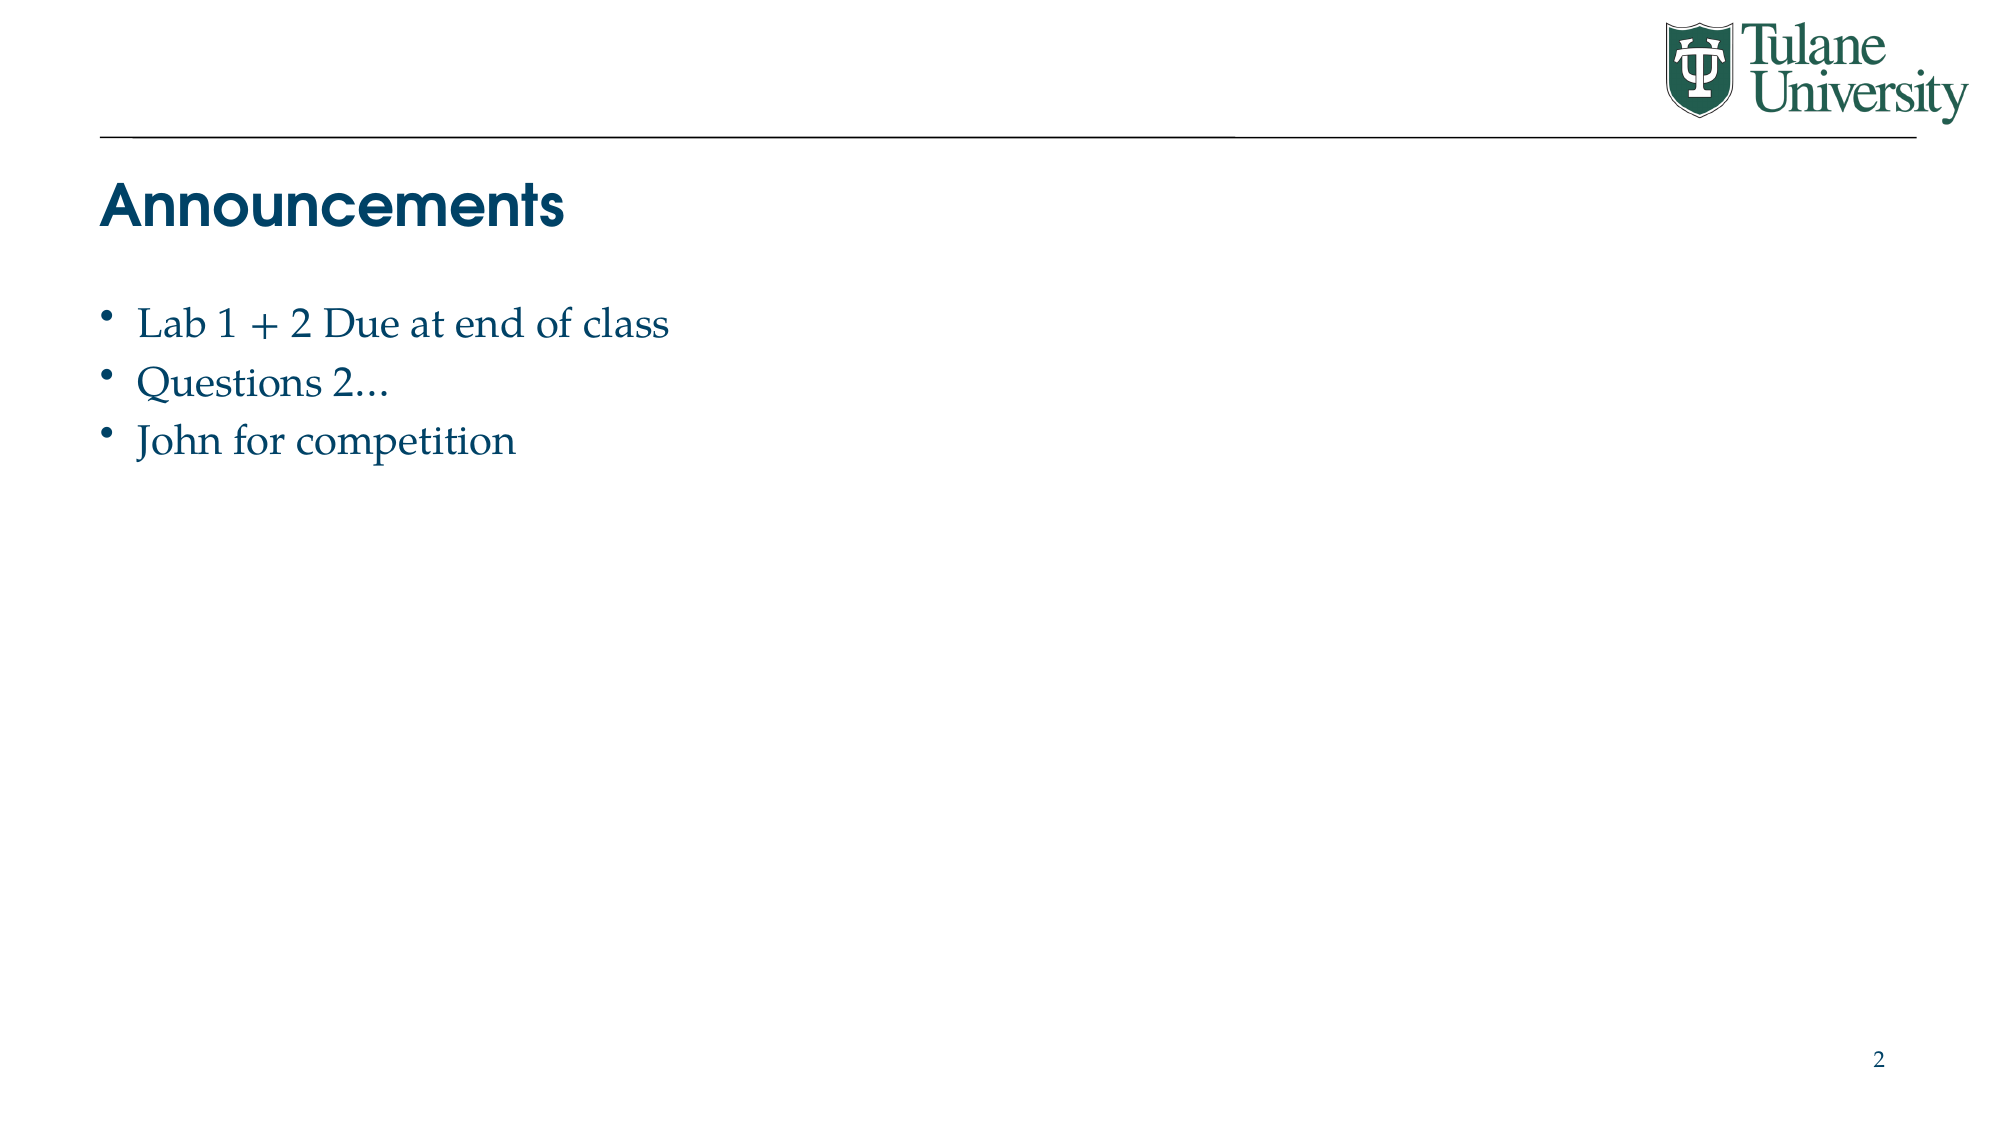

# Announcements
Lab 1 + 2 Due at end of class
Questions 2…
John for competition
2